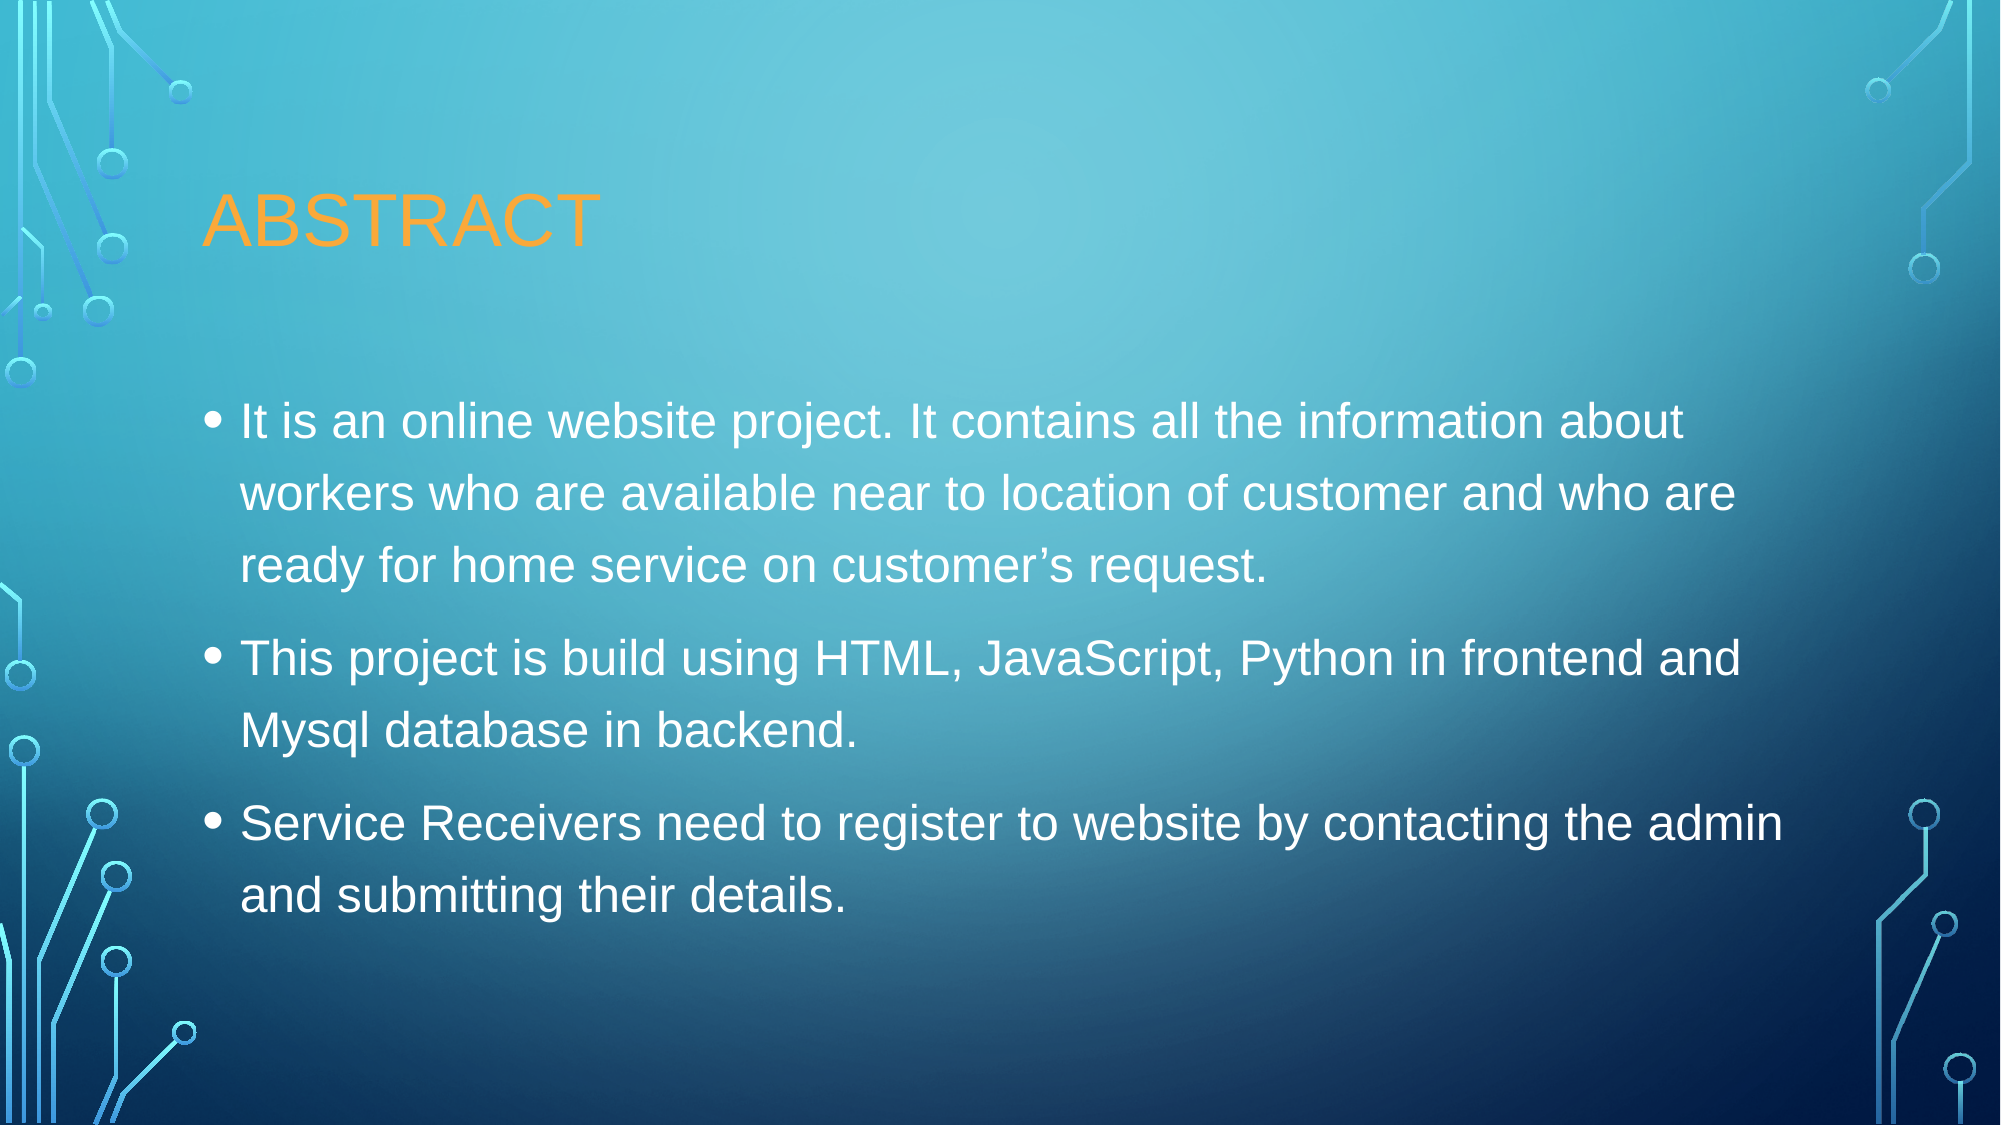

# aBSTRACT
It is an online website project. It contains all the information about workers who are available near to location of customer and who are ready for home service on customer’s request.
This project is build using HTML, JavaScript, Python in frontend and Mysql database in backend.
Service Receivers need to register to website by contacting the admin and submitting their details.